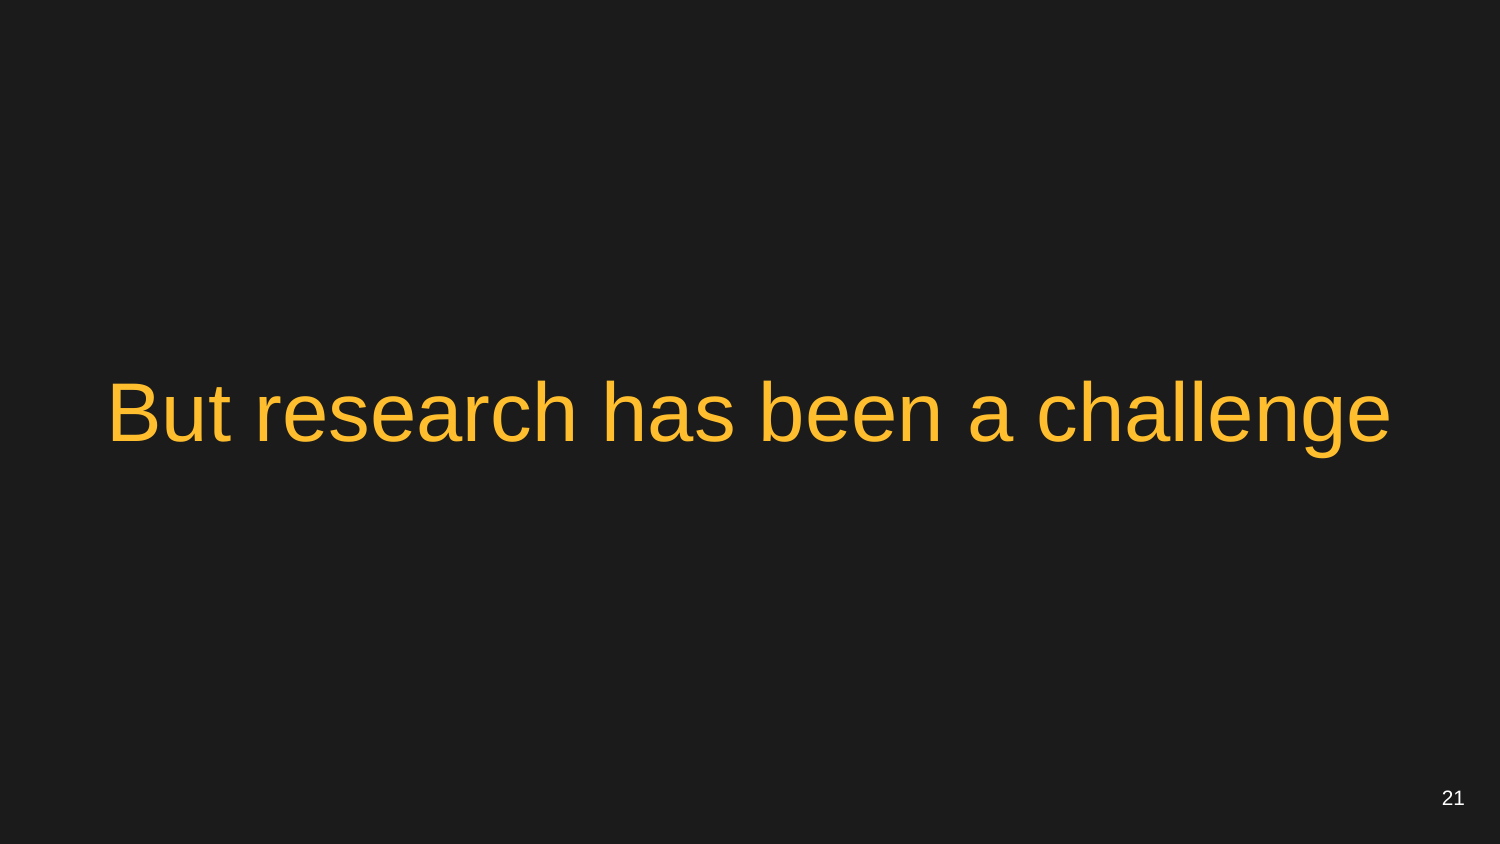

# But research has been a challenge
21